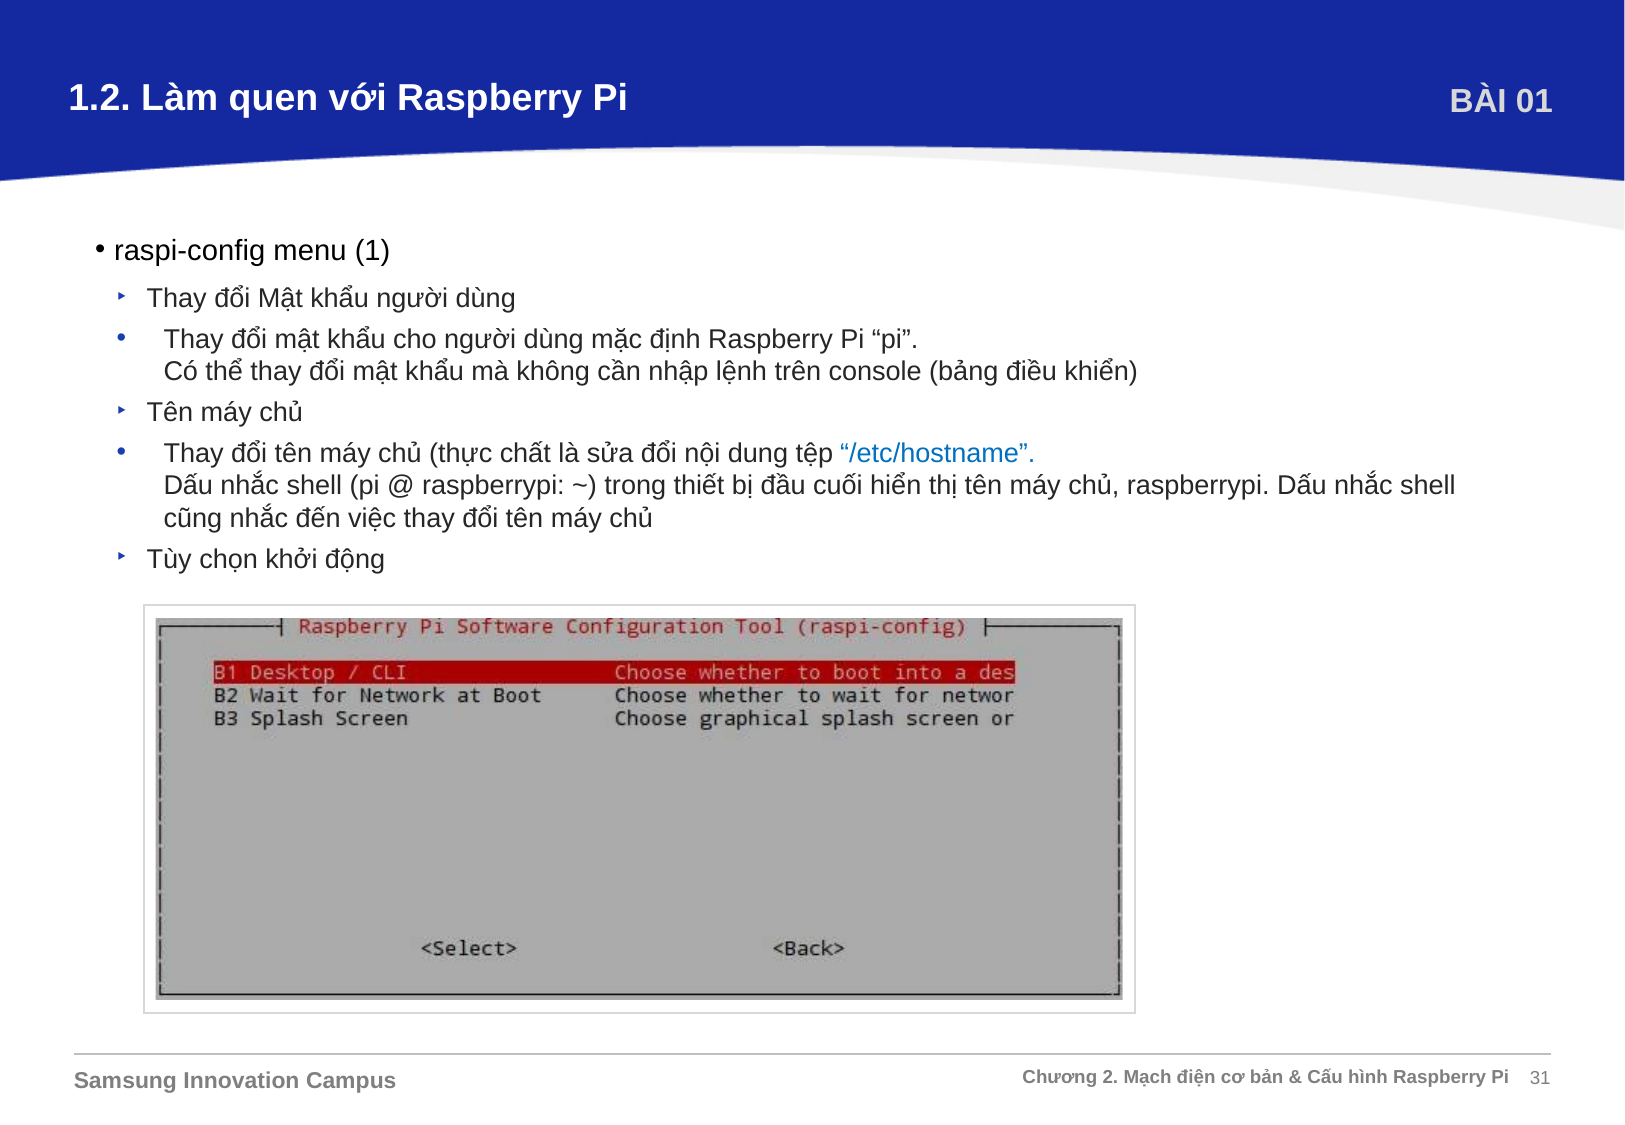

1.2. Làm quen với Raspberry Pi
BÀI 01
raspi-config menu (1)
Thay đổi Mật khẩu người dùng
Thay đổi mật khẩu cho người dùng mặc định Raspberry Pi “pi”.
Có thể thay đổi mật khẩu mà không cần nhập lệnh trên console (bảng điều khiển)
Tên máy chủ
Thay đổi tên máy chủ (thực chất là sửa đổi nội dung tệp “/etc/hostname”.
Dấu nhắc shell (pi @ raspberrypi: ~) trong thiết bị đầu cuối hiển thị tên máy chủ, raspberrypi. Dấu nhắc shell cũng nhắc đến việc thay đổi tên máy chủ
Tùy chọn khởi động